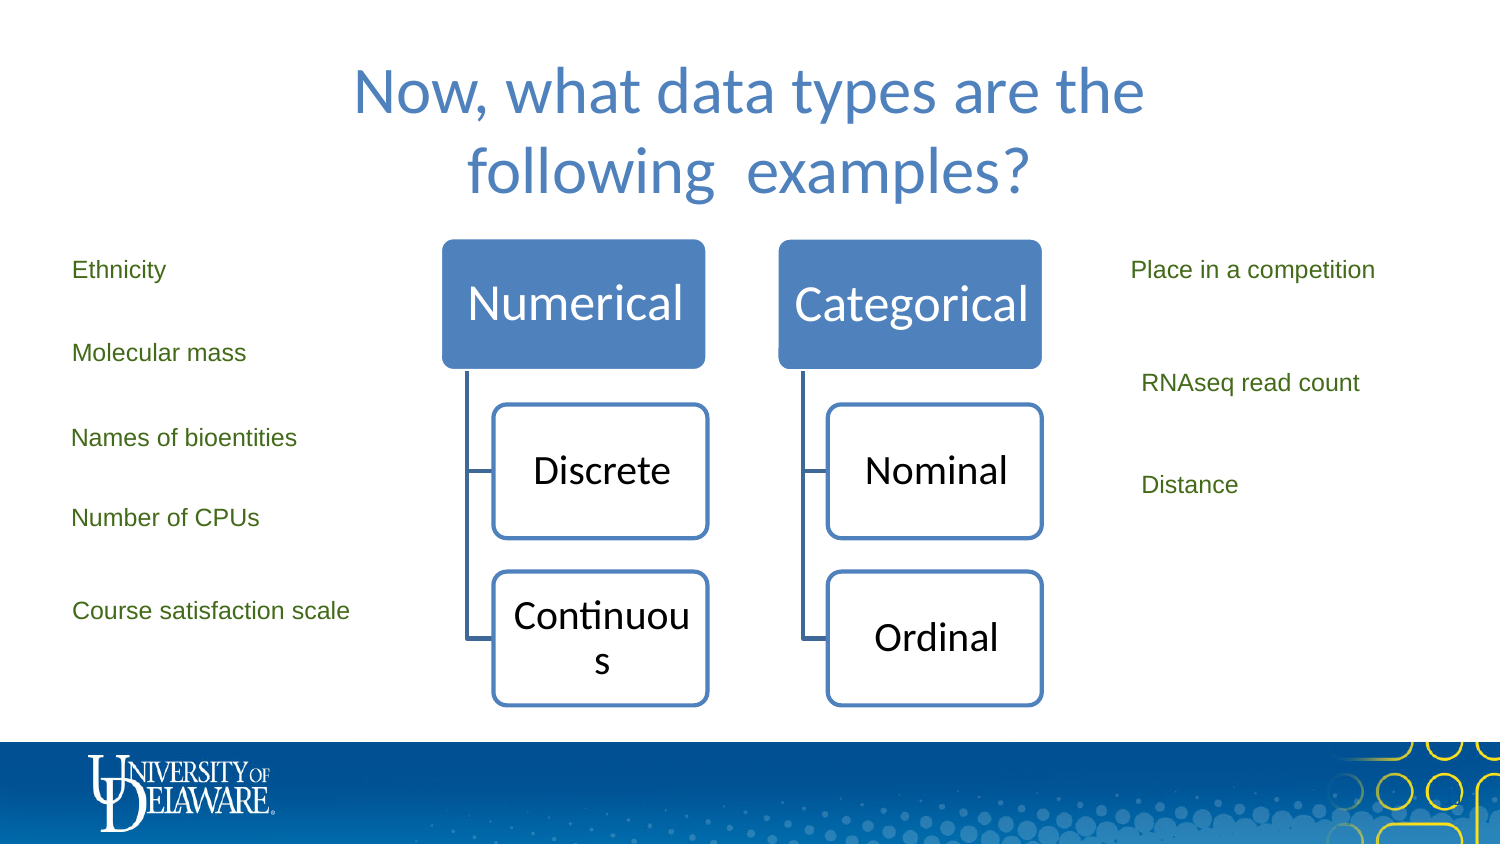

Now, what data types are the following  examples?
Algorithms
Numerical
Discrete
Continuous
Categorical
Nominal
Ordinal
Ethnicity
Place in a competition
Molecular mass
RNAseq read count
Names of bioentities
Distance
Number of CPUs
Course satisfaction scale
11